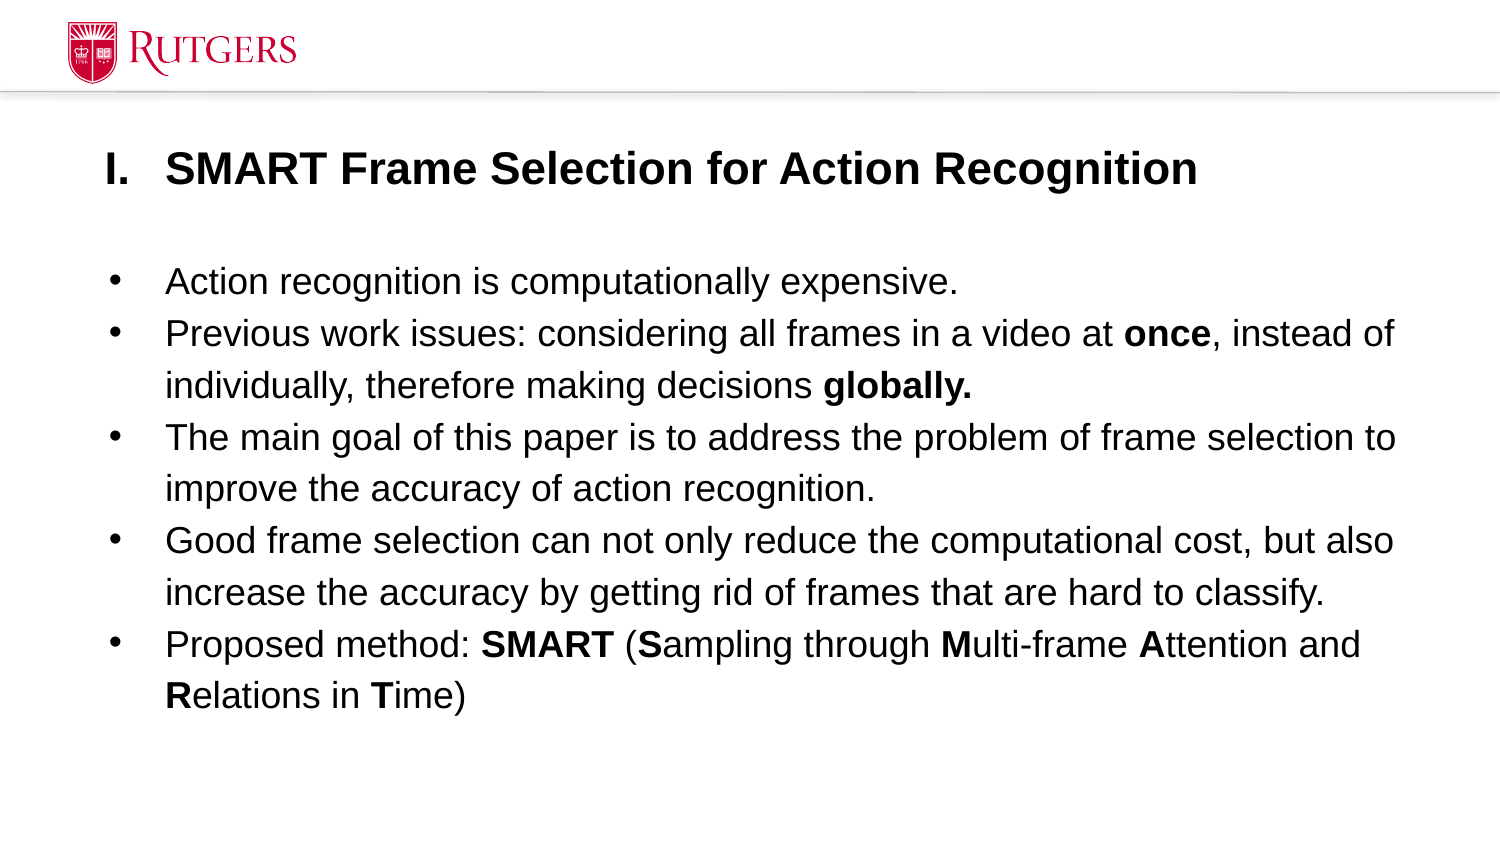

# SMART Frame Selection for Action Recognition
Action recognition is computationally expensive.
Previous work issues: considering all frames in a video at once, instead of individually, therefore making decisions globally.
The main goal of this paper is to address the problem of frame selection to improve the accuracy of action recognition.
Good frame selection can not only reduce the computational cost, but also increase the accuracy by getting rid of frames that are hard to classify.
Proposed method: SMART (Sampling through Multi-frame Attention and Relations in Time)